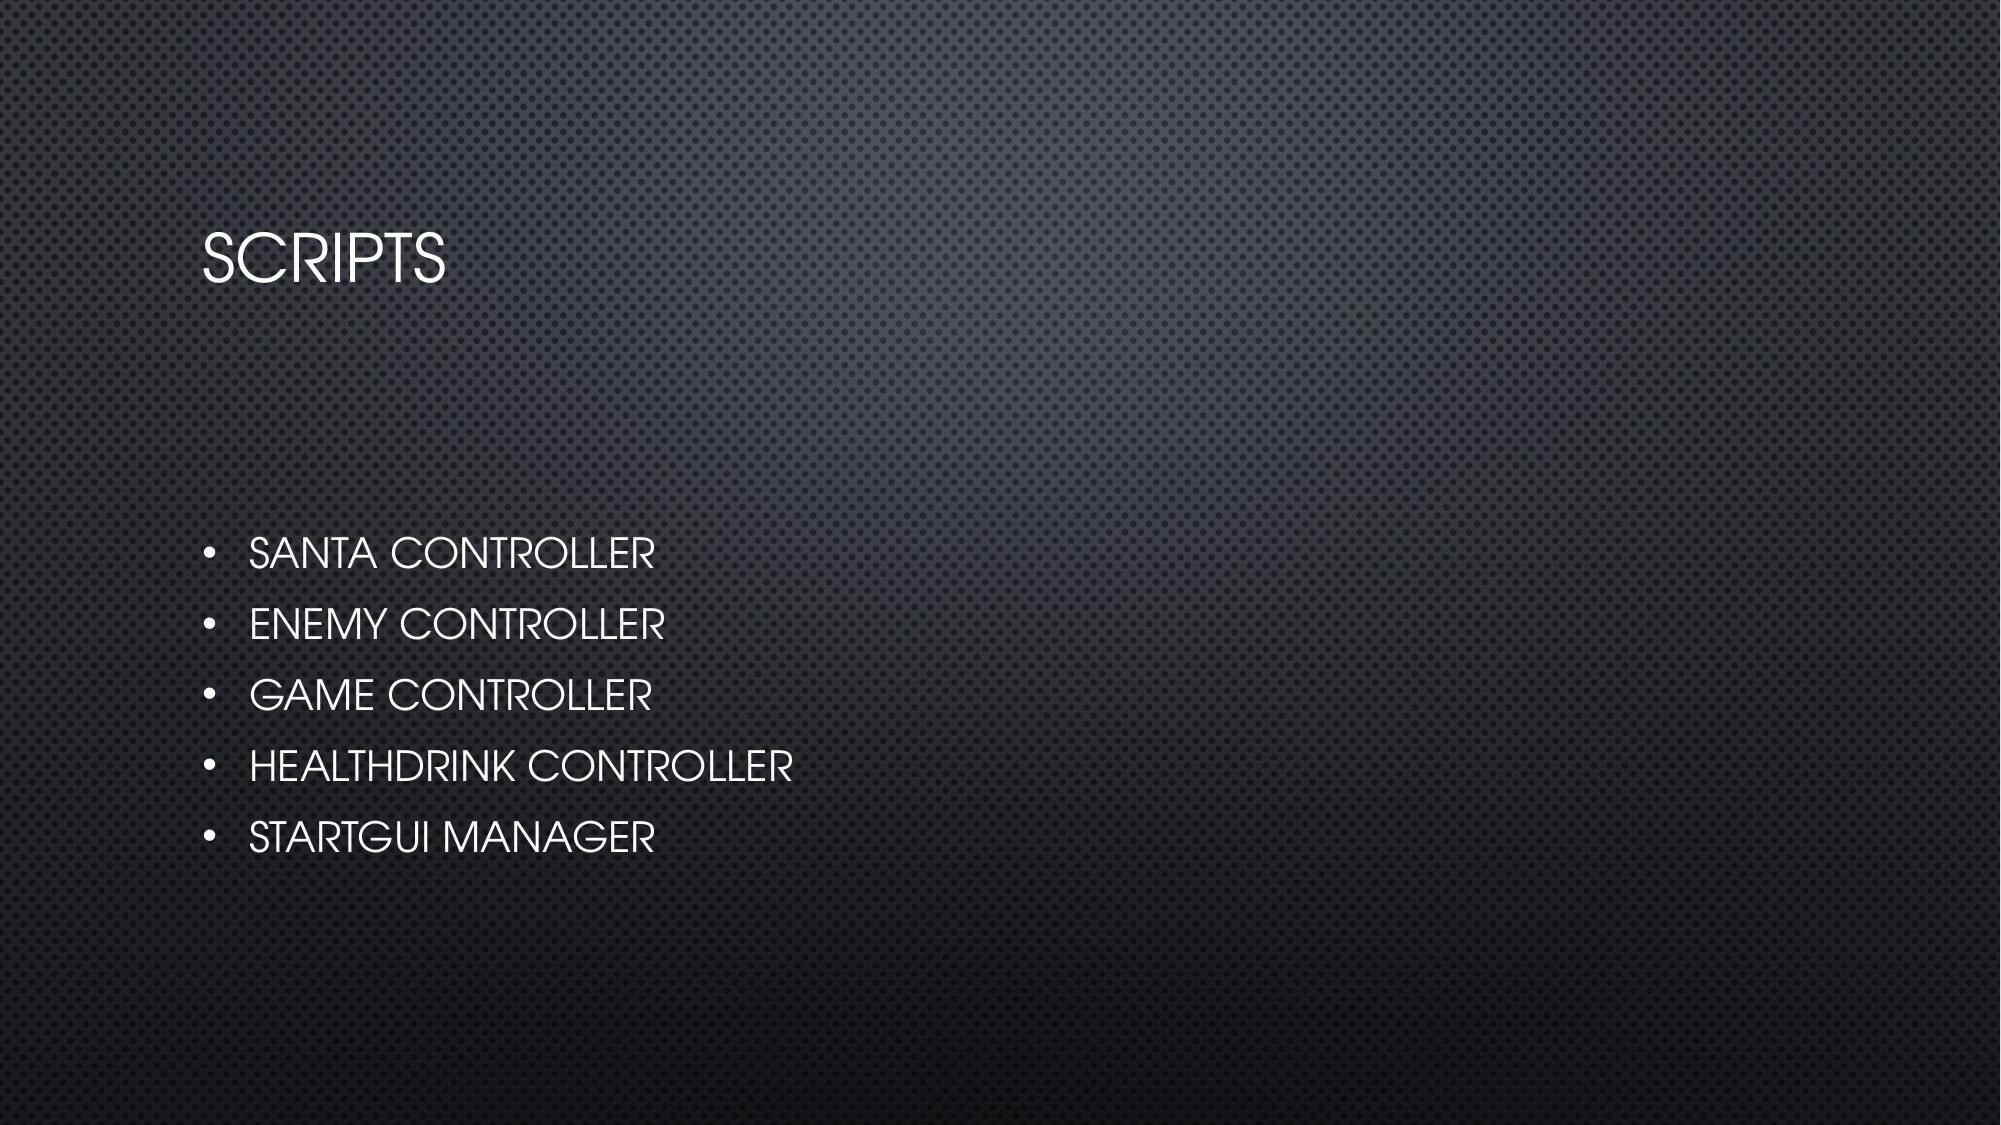

# Scripts
Santa controller
Enemy controller
Game controller
Healthdrink controller
Startgui manager